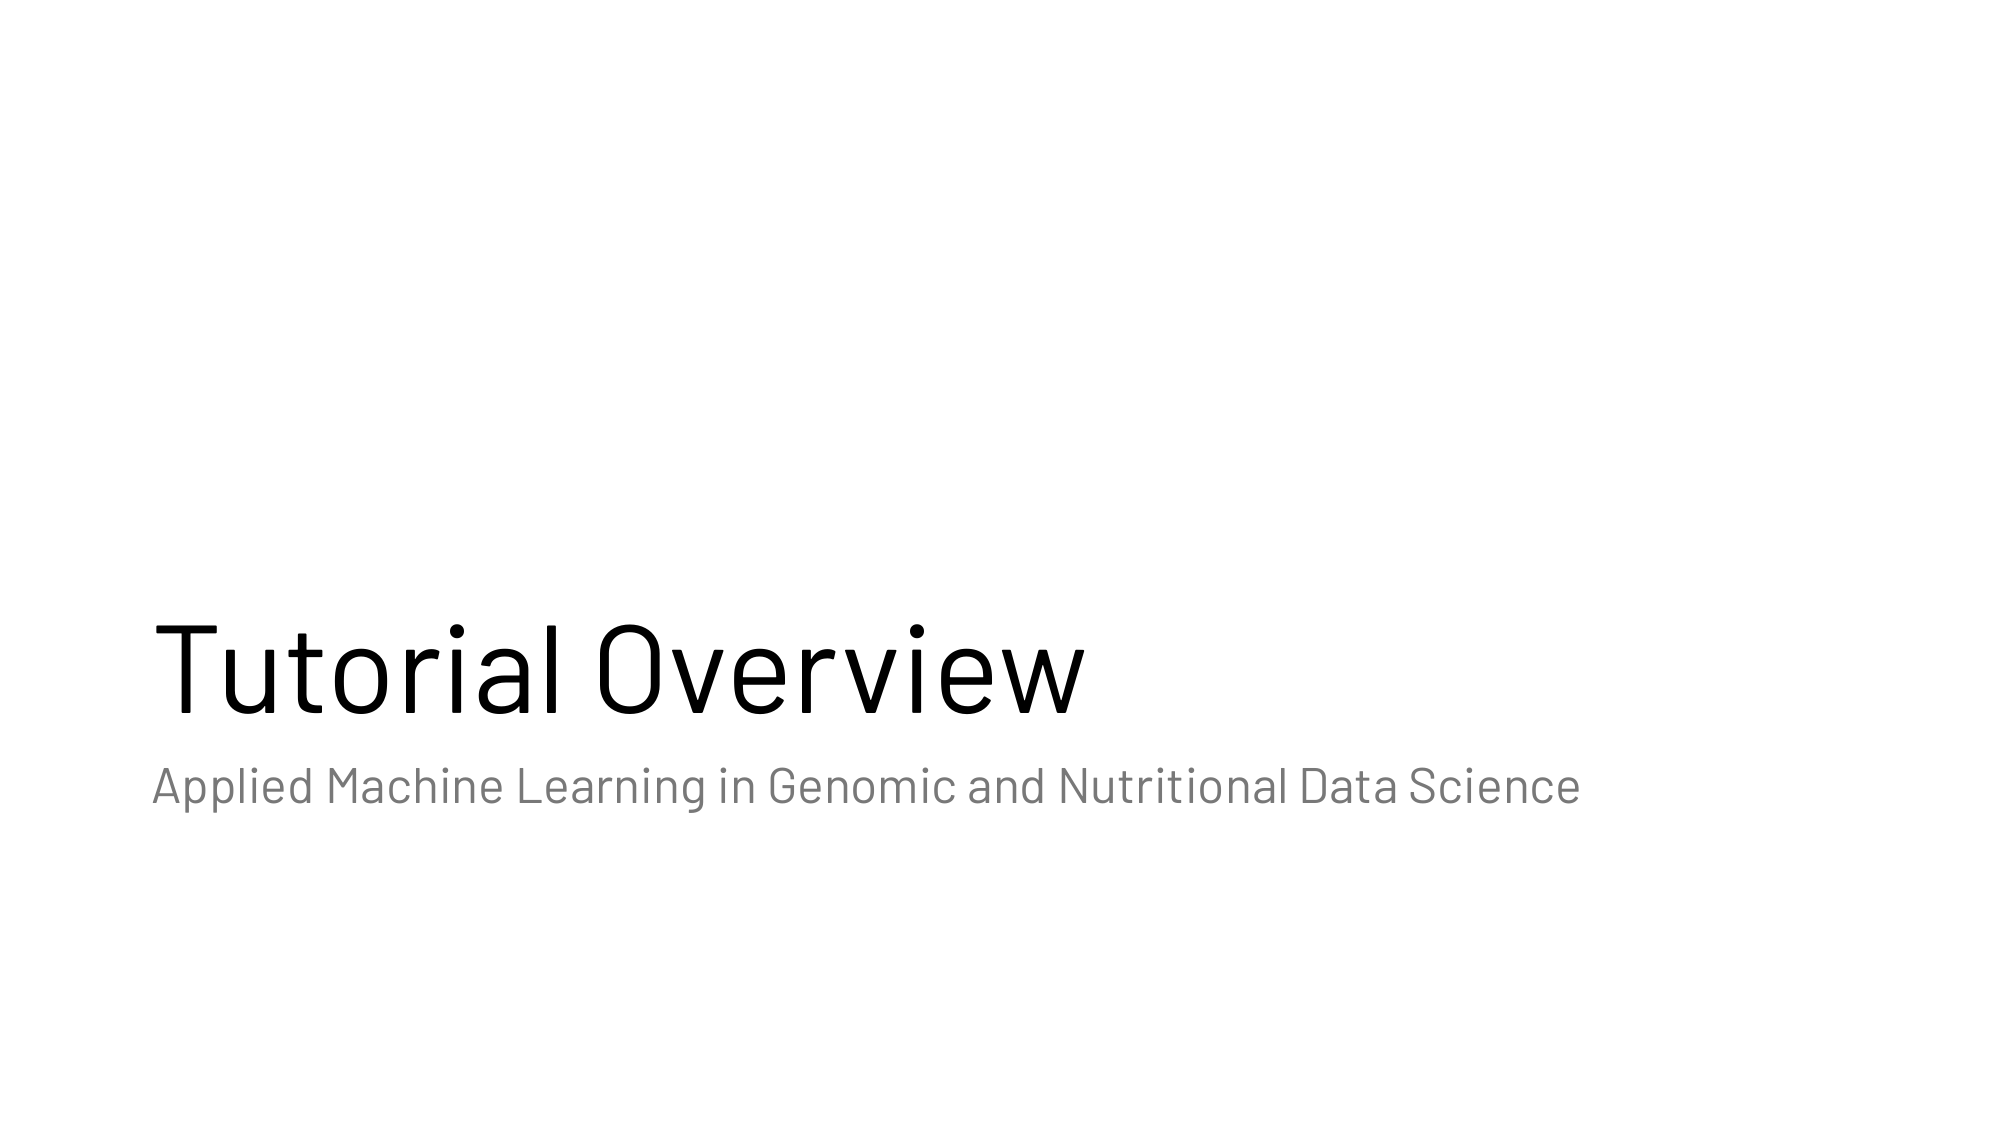

# Tutorial Overview
Applied Machine Learning in Genomic and Nutritional Data Science